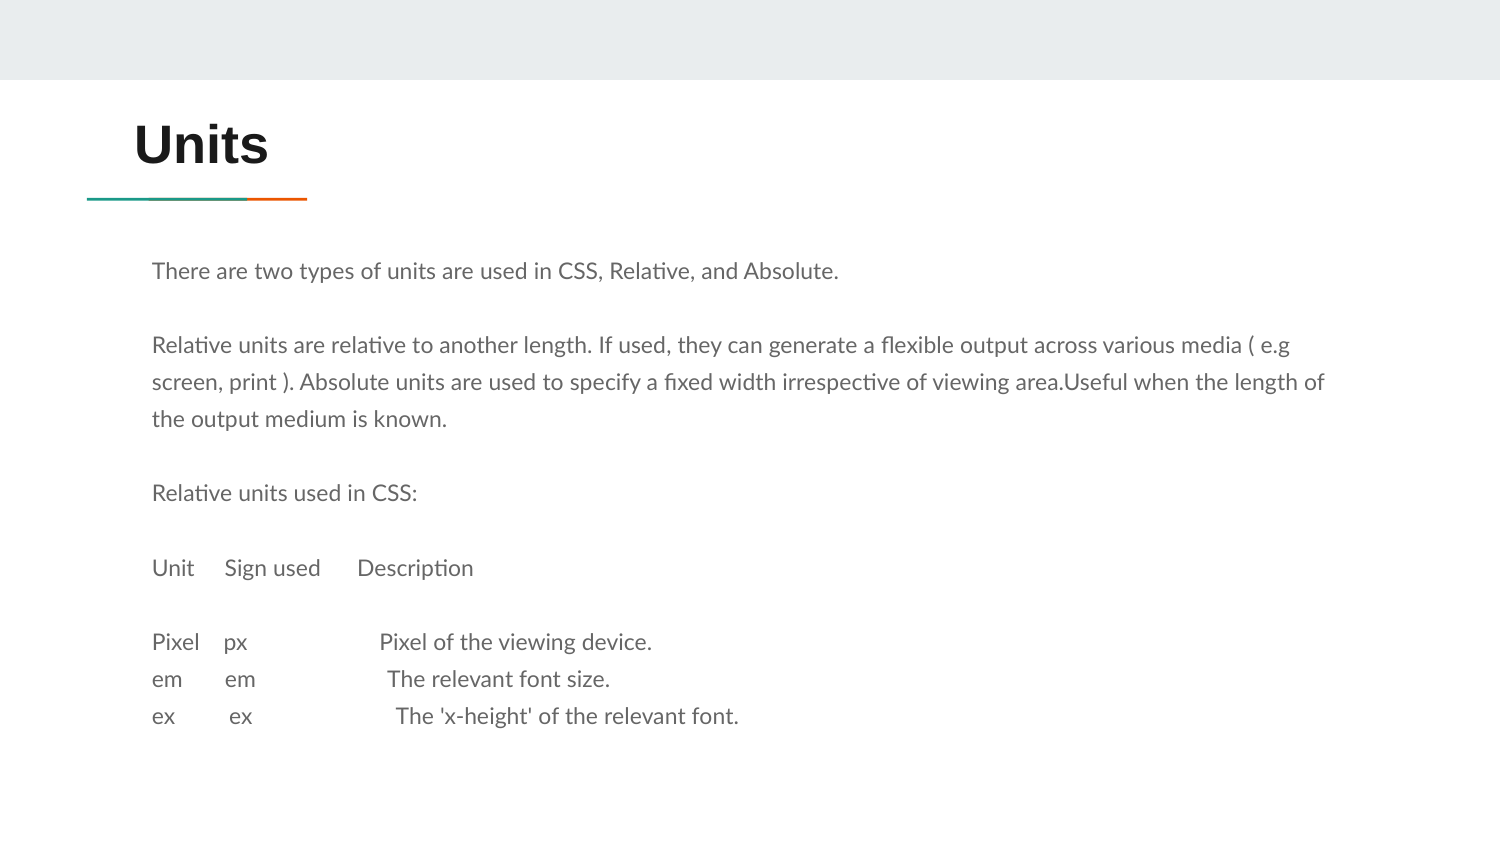

# Units
There are two types of units are used in CSS, Relative, and Absolute.

Relative units are relative to another length. If used, they can generate a flexible output across various media ( e.g
screen, print ). Absolute units are used to specify a fixed width irrespective of viewing area.Useful when the length of
the output medium is known.

Relative units used in CSS:

Unit     Sign used      Description

Pixel    px                      Pixel of the viewing device.
em       em                      The relevant font size.
ex         ex                        The 'x-height' of the relevant font.